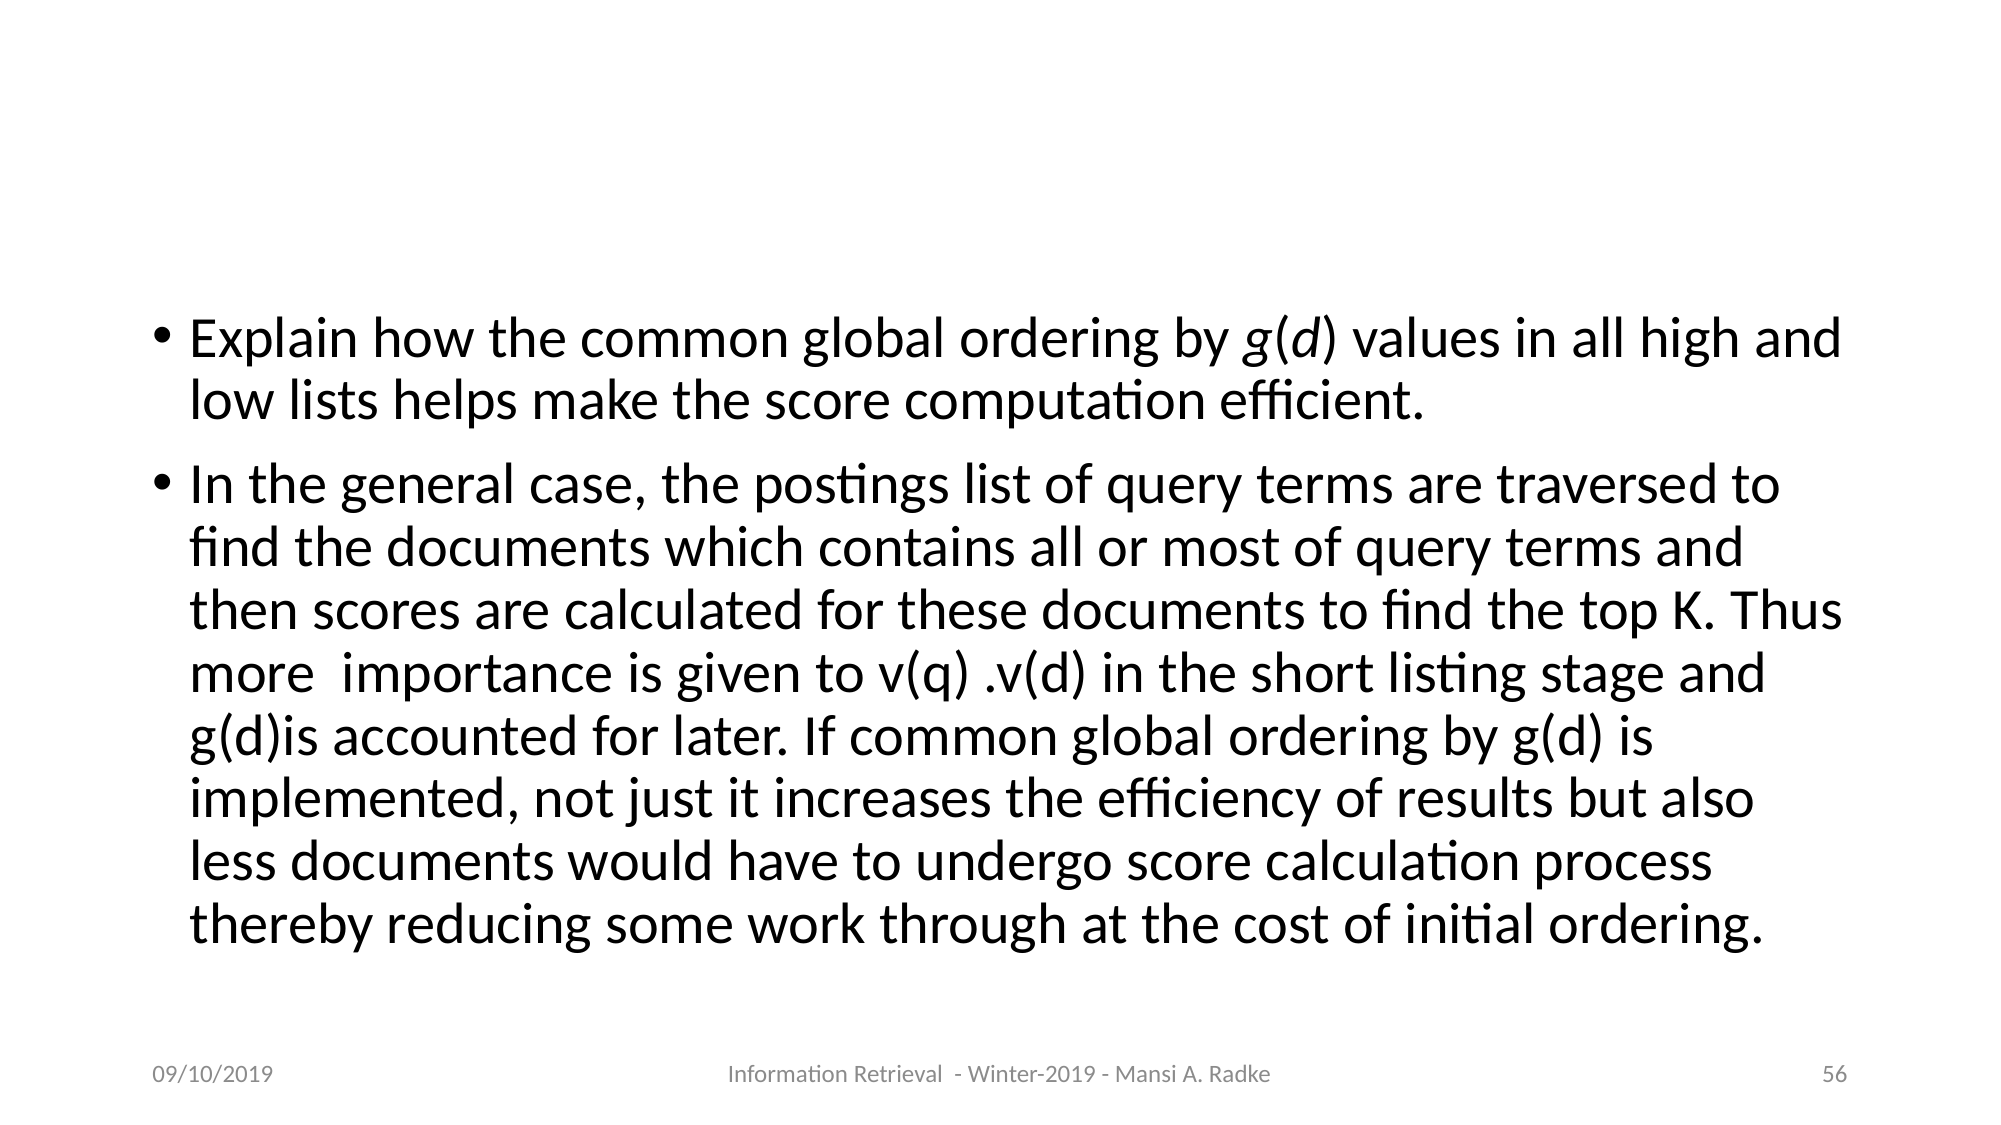

Explain how the common global ordering by g(d) values in all high and low lists helps make the score computation efficient.
In the general case, the postings list of query terms are traversed to find the documents which contains all or most of query terms and then scores are calculated for these documents to find the top K. Thus more  importance is given to v(q) .v(d) in the short listing stage and g(d)is accounted for later. If common global ordering by g(d) is implemented, not just it increases the efficiency of results but also less documents would have to undergo score calculation process thereby reducing some work through at the cost of initial ordering.
09/10/2019
Information Retrieval  - Winter-2019 - Mansi A. Radke
56